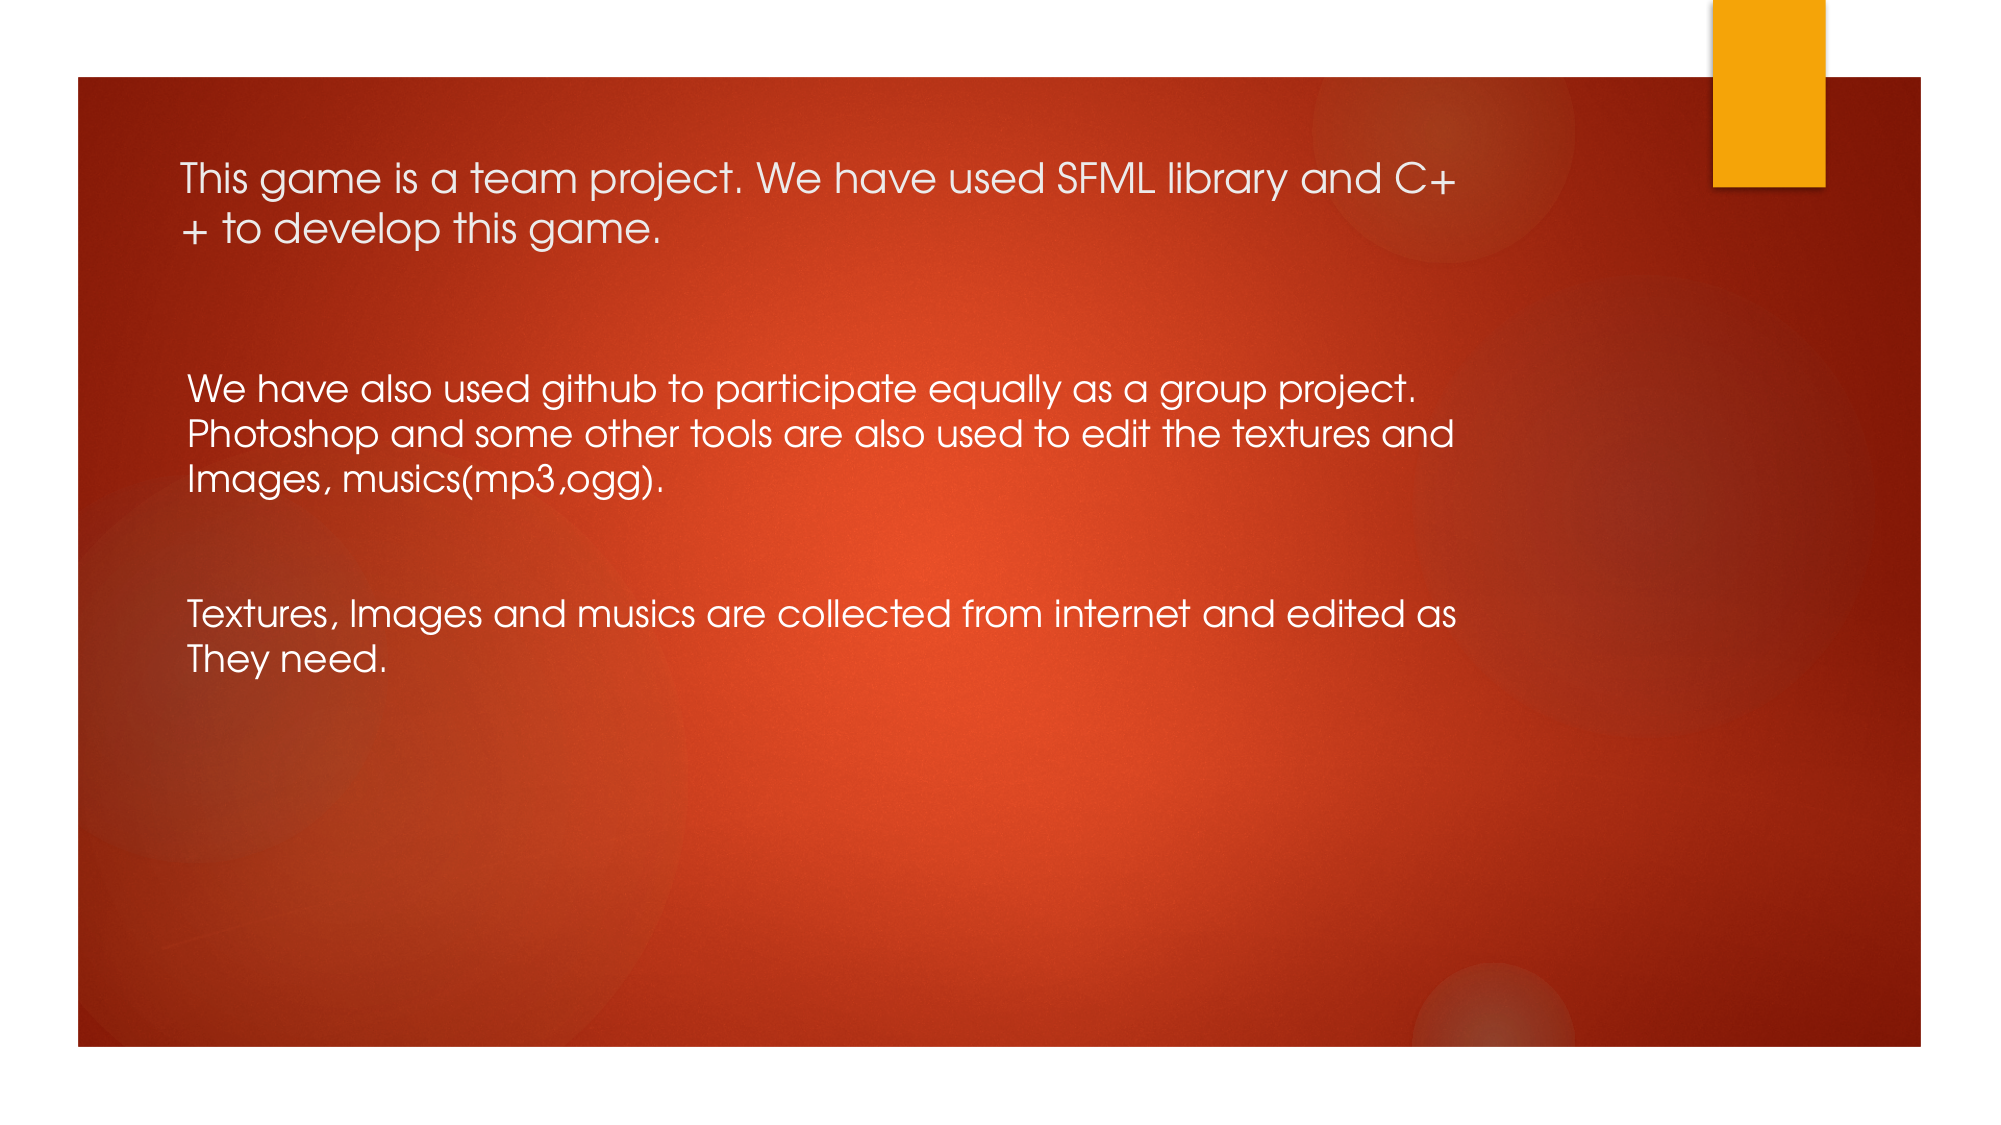

# This game is a team project. We have used SFML library and C++ to develop this game.
We have also used github to participate equally as a group project.
Photoshop and some other tools are also used to edit the textures and
Images, musics(mp3,ogg).

Textures, Images and musics are collected from internet and edited as
They need.